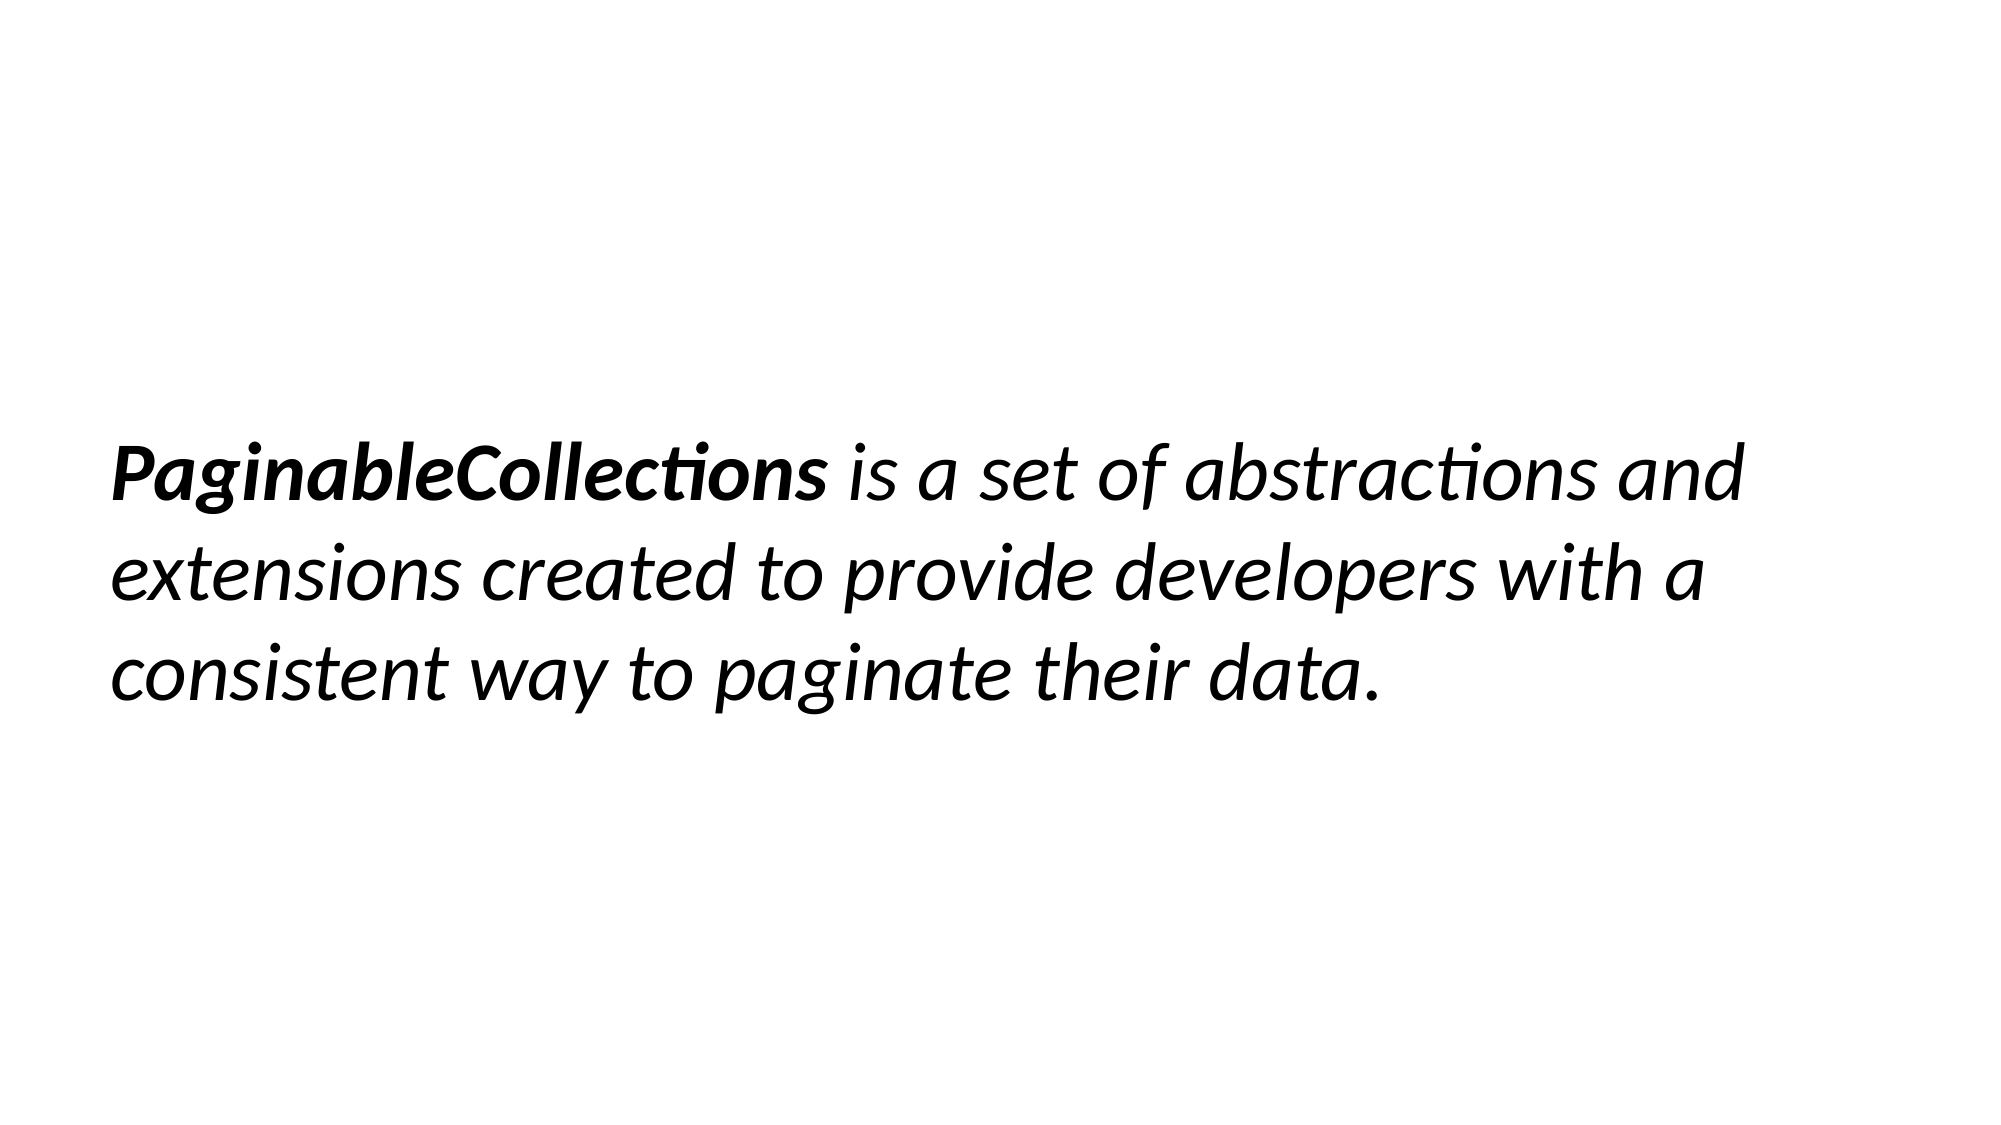

PaginableCollections is a set of abstractions and extensions created to provide developers with a consistent way to paginate their data.